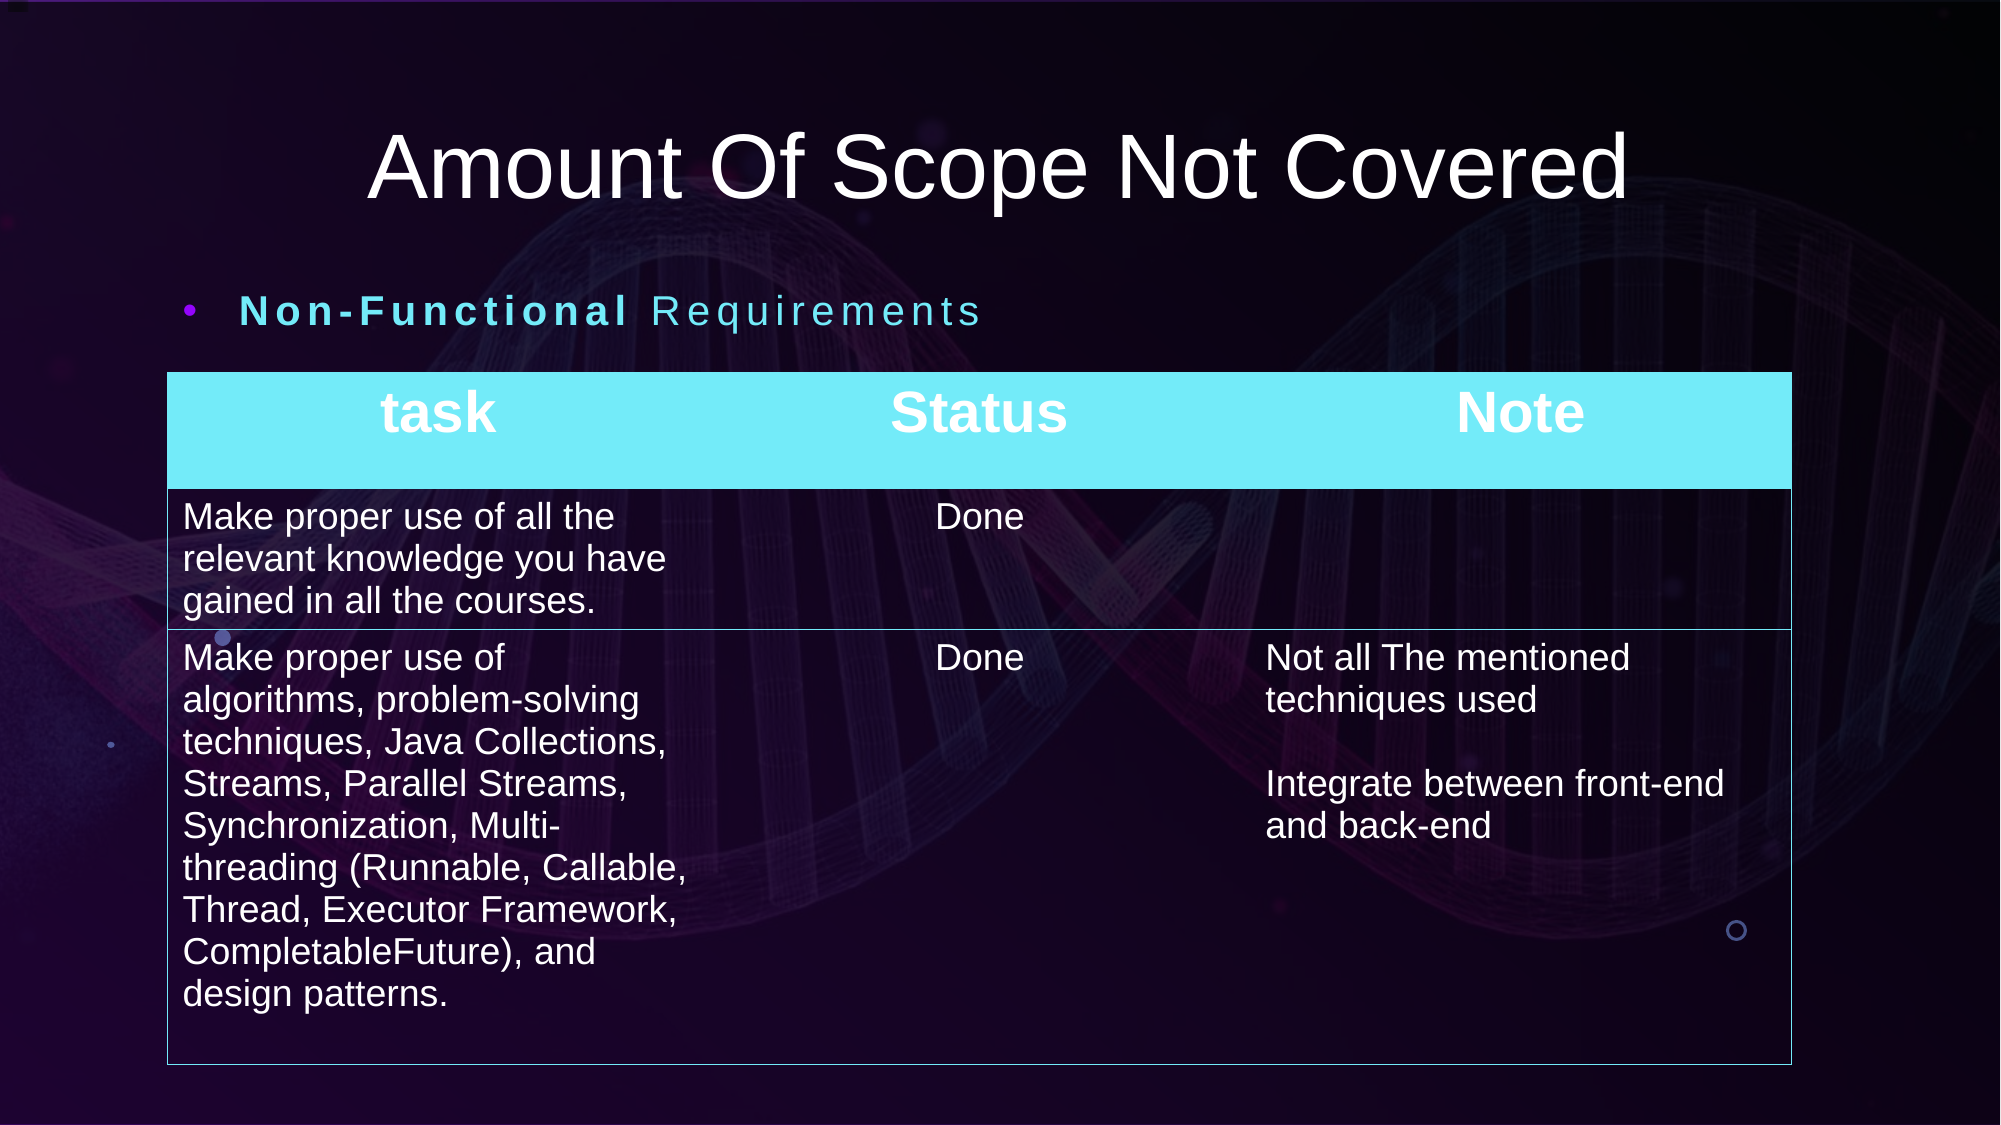

# Amount Of Scope Not Covered
Non-Functional Requirements
| task | Status | Note |
| --- | --- | --- |
| Make proper use of all the relevant knowledge you have gained in all the courses. | Done |  |
| Make proper use of algorithms, problem-solving techniques, Java Collections, Streams, Parallel Streams, Synchronization, Multi-threading (Runnable, Callable, Thread, Executor Framework, CompletableFuture), and design patterns. | Done | Not all The mentioned techniques used Integrate between front-end and back-end |